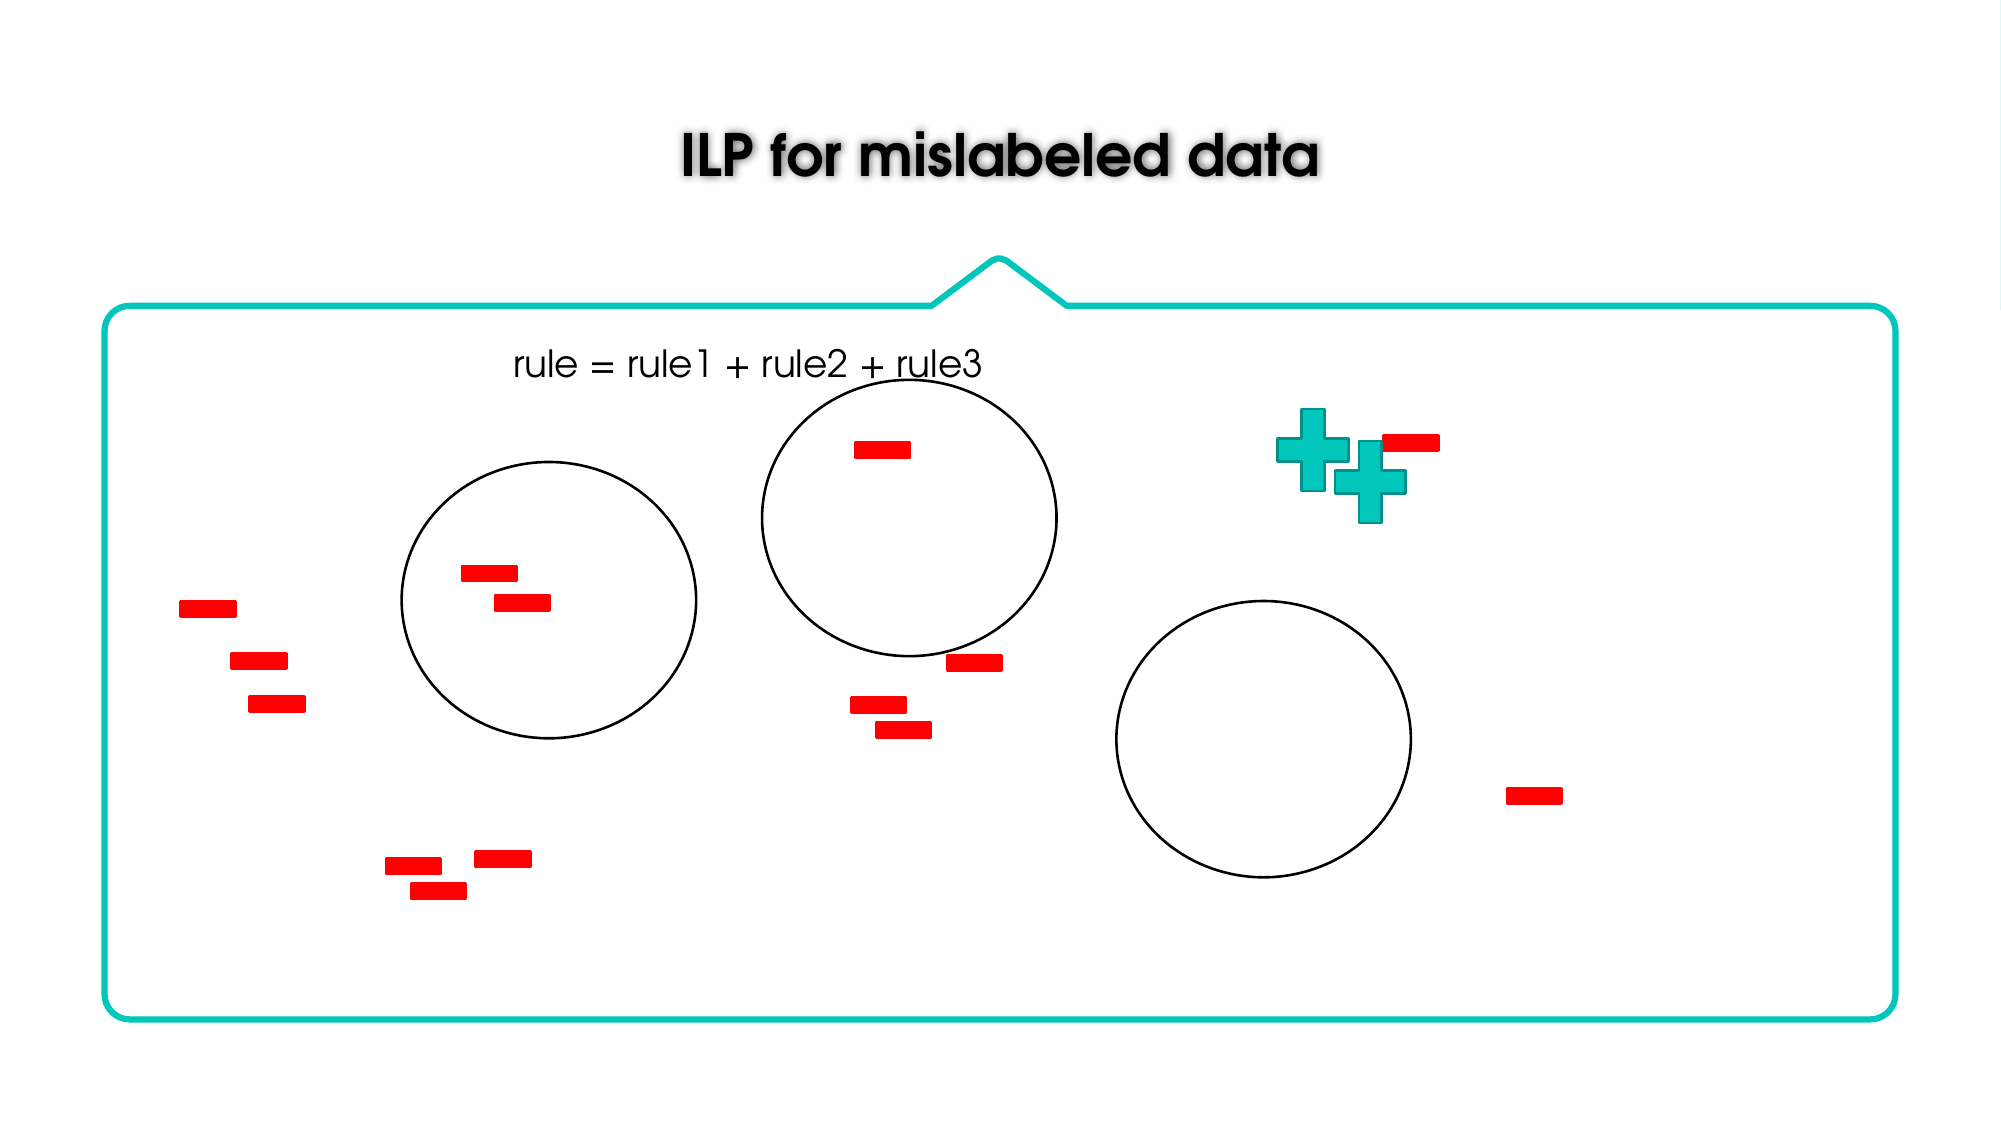

# ILP for mislabeled data

rule = rule1 + rule2 + rule3